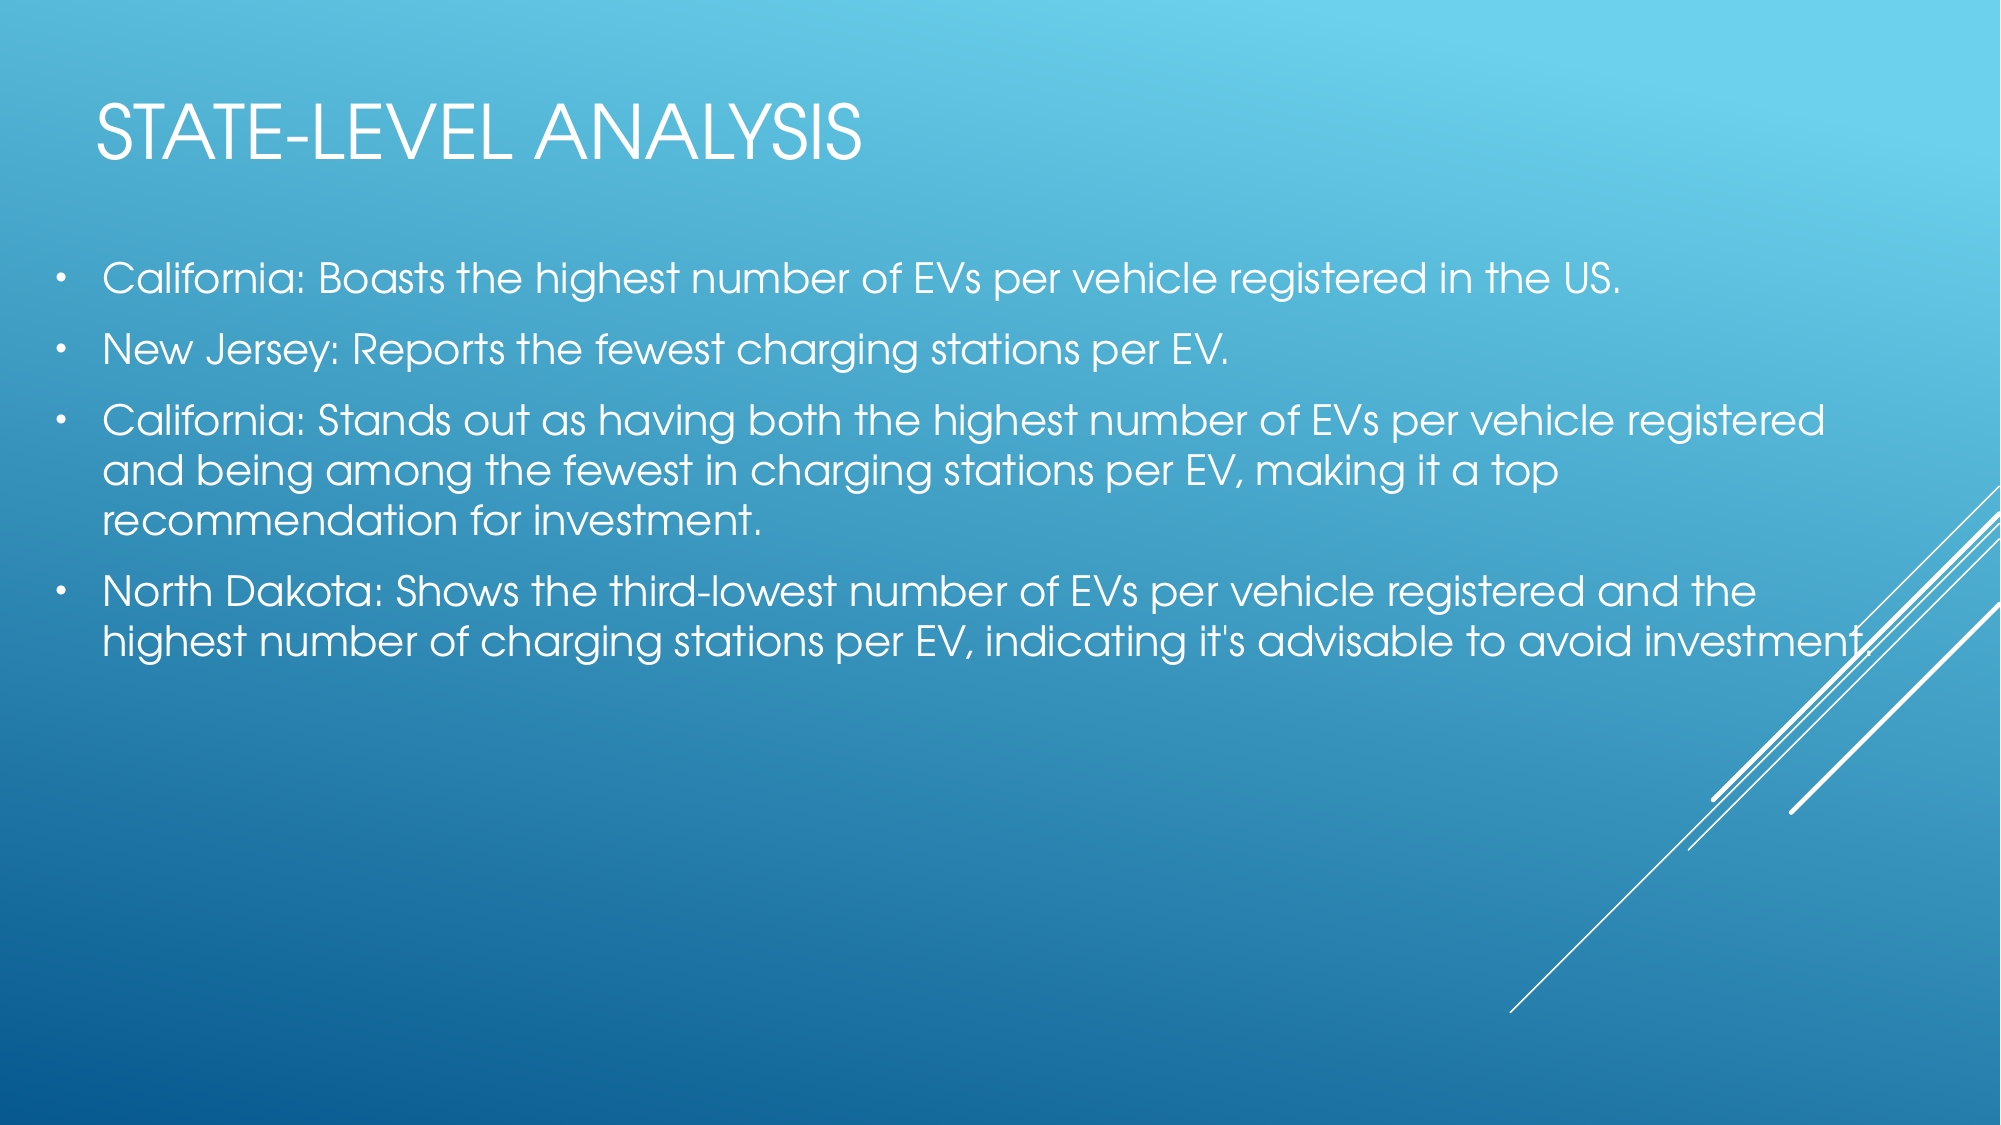

# State-Level Analysis
California: Boasts the highest number of EVs per vehicle registered in the US.
New Jersey: Reports the fewest charging stations per EV.
California: Stands out as having both the highest number of EVs per vehicle registered and being among the fewest in charging stations per EV, making it a top recommendation for investment.
North Dakota: Shows the third-lowest number of EVs per vehicle registered and the highest number of charging stations per EV, indicating it's advisable to avoid investment.